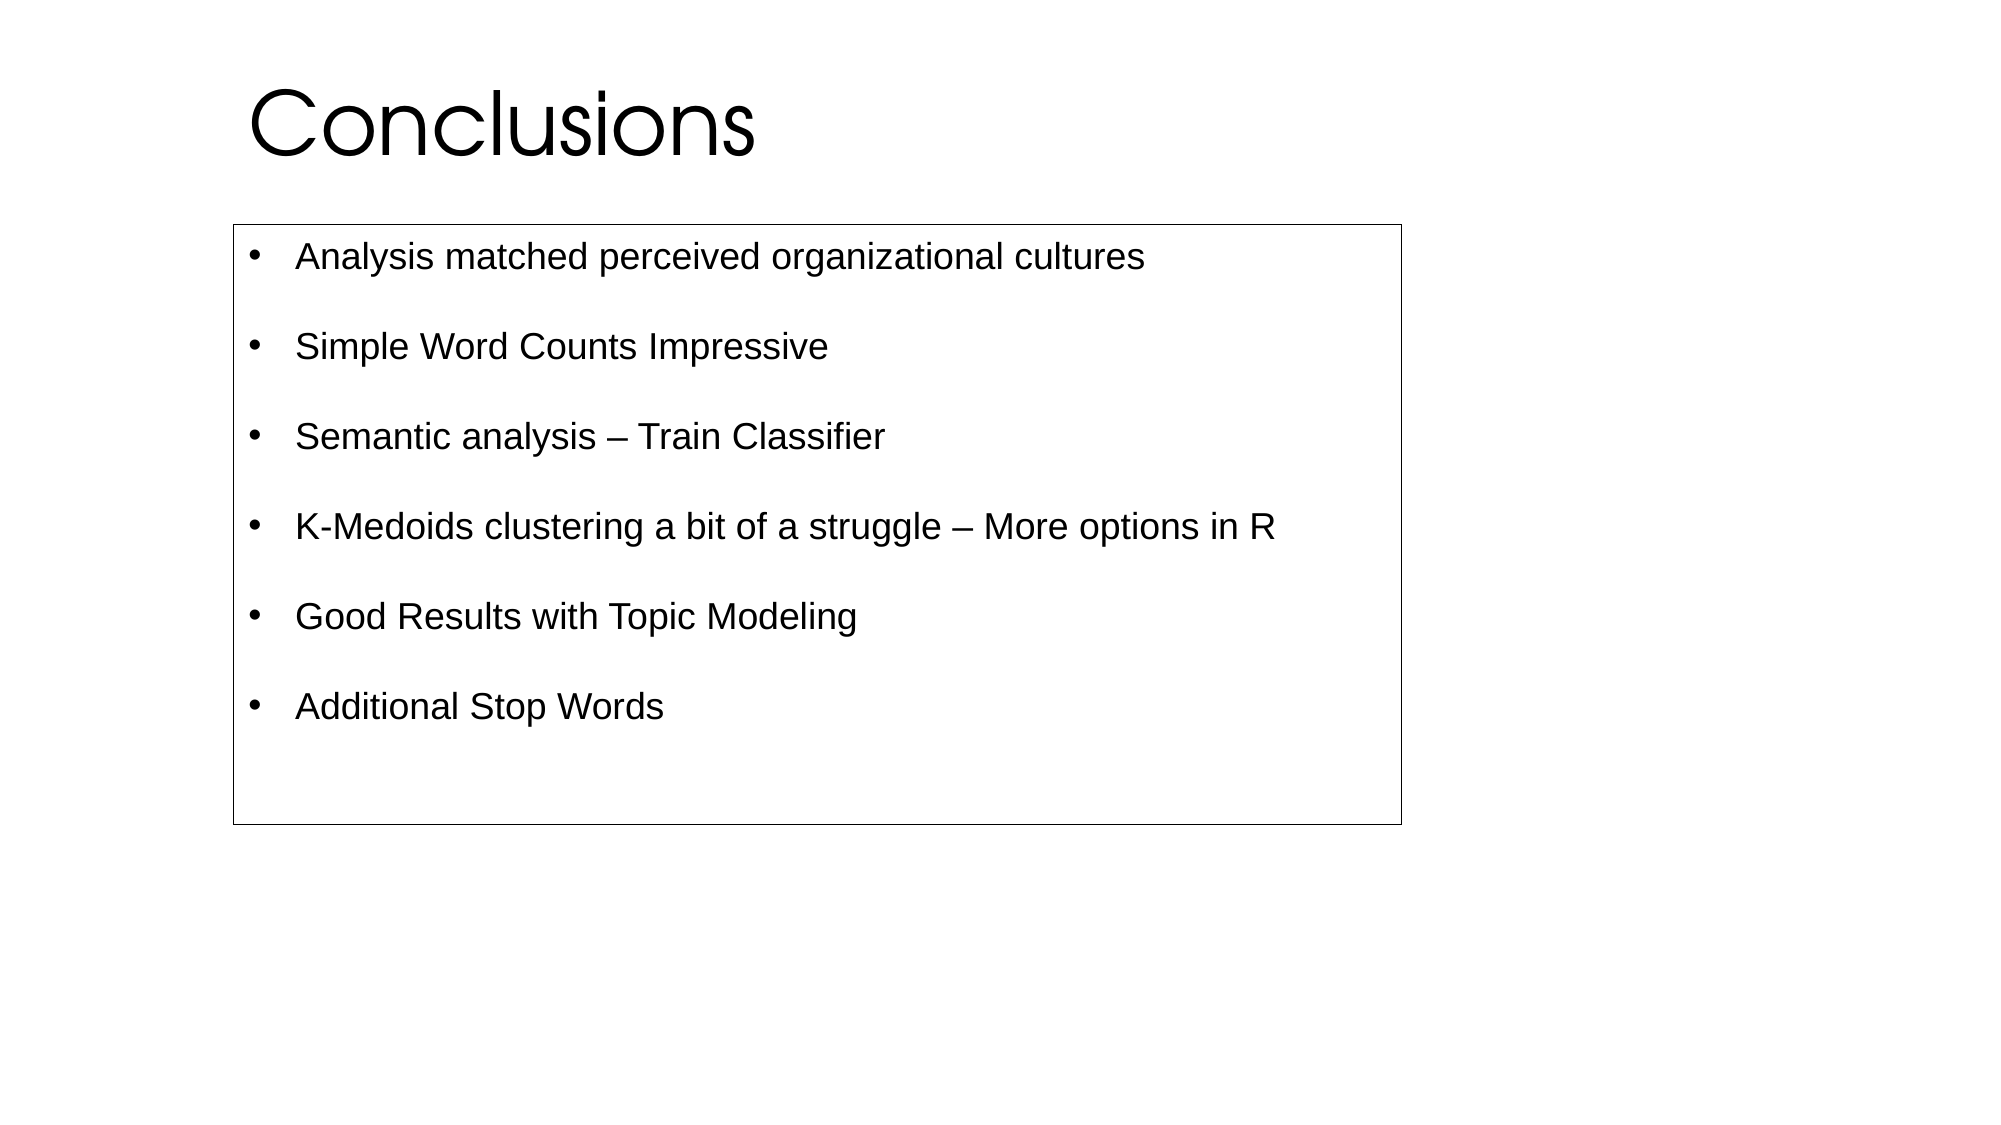

# Conclusions
Analysis matched perceived organizational cultures

Simple Word Counts Impressive

Semantic analysis – Train Classifier

K-Medoids clustering a bit of a struggle – More options in R

Good Results with Topic Modeling

Additional Stop Words